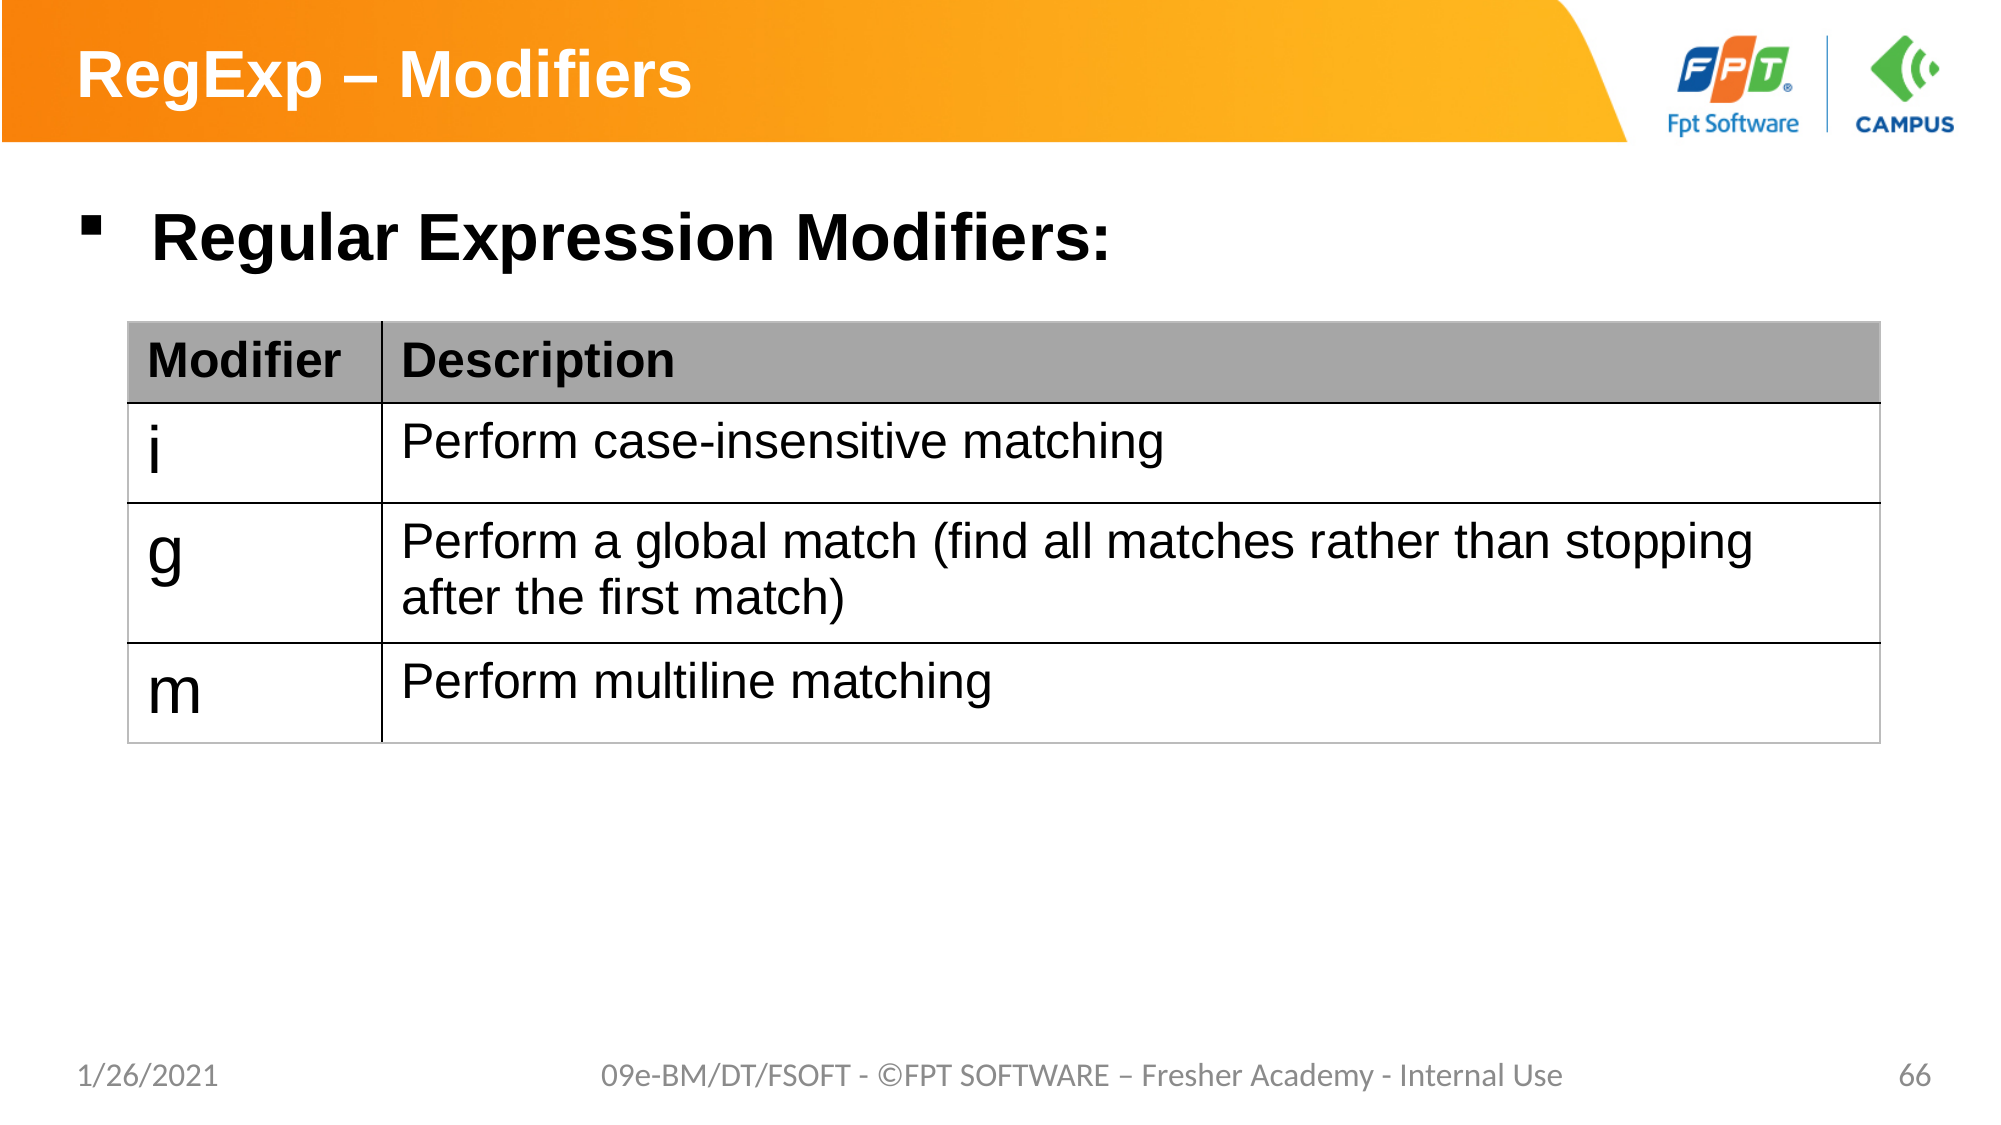

# RegExp – Modifiers
Regular Expression Modifiers:

| Modifier | Description |
| --- | --- |
| i | Perform case-insensitive matching |
| g | Perform a global match (find all matches rather than stopping after the first match) |
| m | Perform multiline matching |
1/26/2021
09e-BM/DT/FSOFT - ©FPT SOFTWARE – Fresher Academy - Internal Use
66